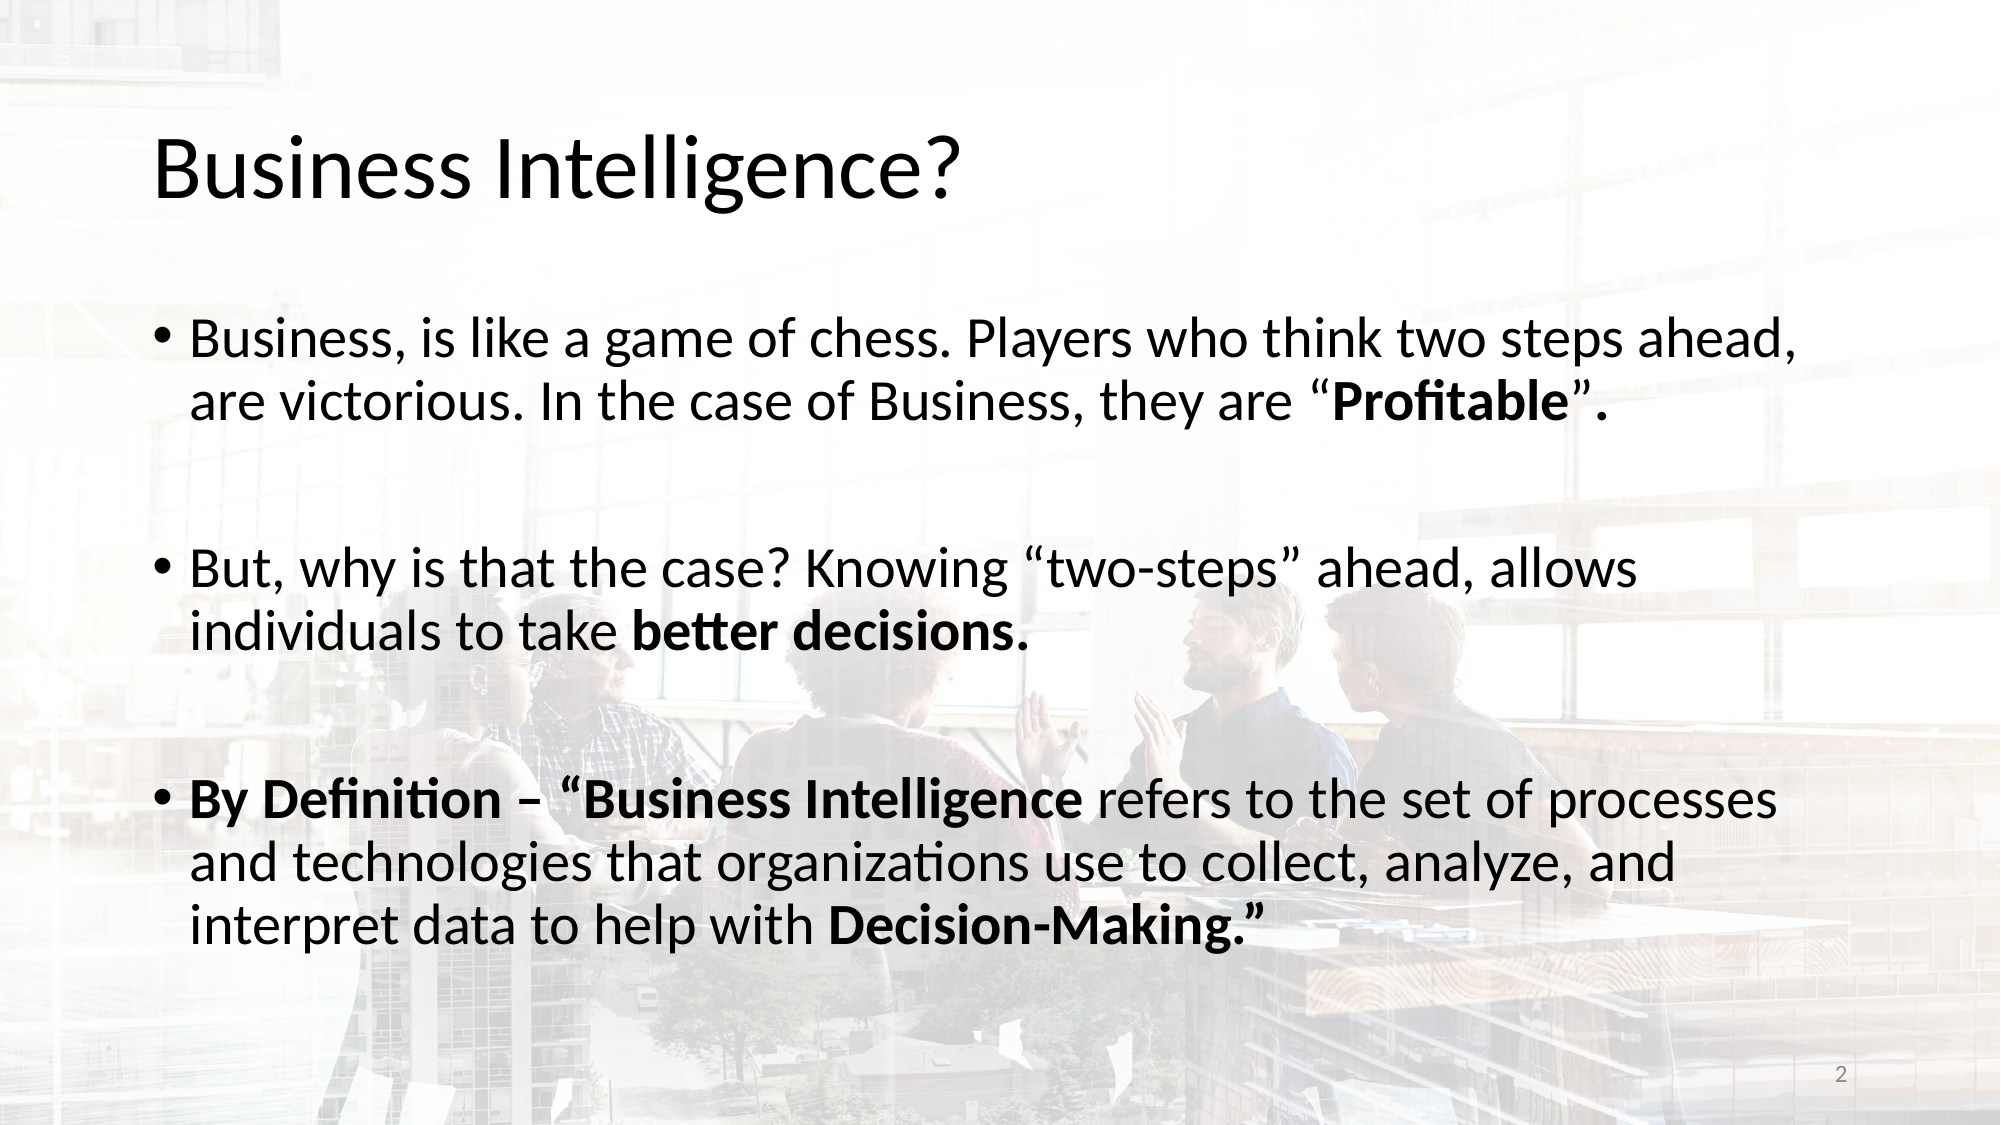

# Business Intelligence?
Business, is like a game of chess. Players who think two steps ahead, are victorious. In the case of Business, they are “Profitable”.

But, why is that the case? Knowing “two-steps” ahead, allows individuals to take better decisions.

By Definition – “Business Intelligence refers to the set of processes and technologies that organizations use to collect, analyze, and interpret data to help with Decision-Making.”
2